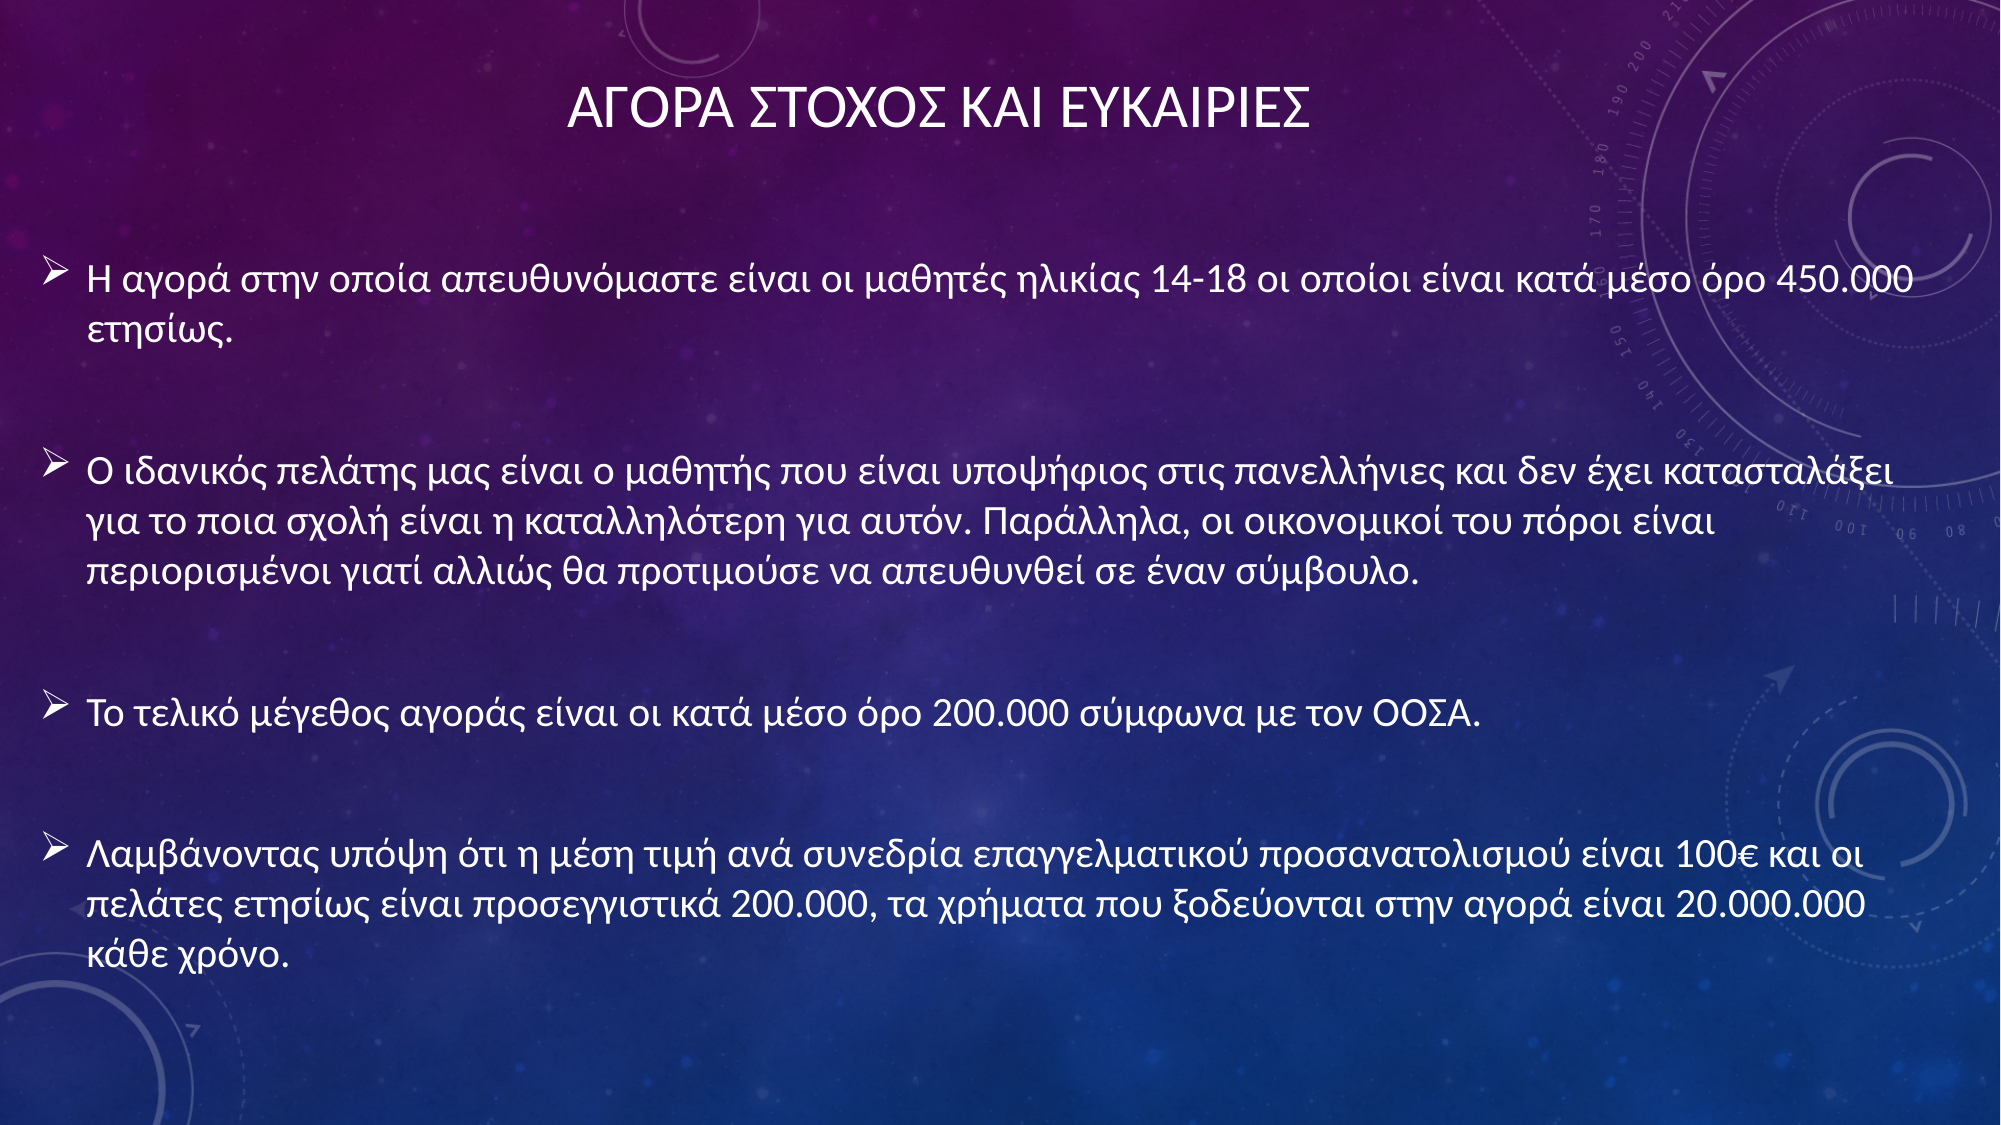

# ΑγορΑ στΟχος και ευκαιρΙες

Η αγορά στην οποία απευθυνόμαστε είναι οι μαθητές ηλικίας 14-18 οι οποίοι είναι κατά μέσο όρο 450.000 ετησίως.

Ο ιδανικός πελάτης μας είναι ο μαθητής που είναι υποψήφιος στις πανελλήνιες και δεν έχει κατασταλάξει για το ποια σχολή είναι η καταλληλότερη για αυτόν. Παράλληλα, οι οικονομικοί του πόροι είναι περιορισμένοι γιατί αλλιώς θα προτιμούσε να απευθυνθεί σε έναν σύμβουλο.

Το τελικό μέγεθος αγοράς είναι οι κατά μέσο όρο 200.000 σύμφωνα με τον ΟΟΣΑ.

Λαμβάνοντας υπόψη ότι η μέση τιμή ανά συνεδρία επαγγελματικού προσανατολισμού είναι 100€ και οι πελάτες ετησίως είναι προσεγγιστικά 200.000, τα χρήματα που ξοδεύονται στην αγορά είναι 20.000.000 κάθε χρόνο.